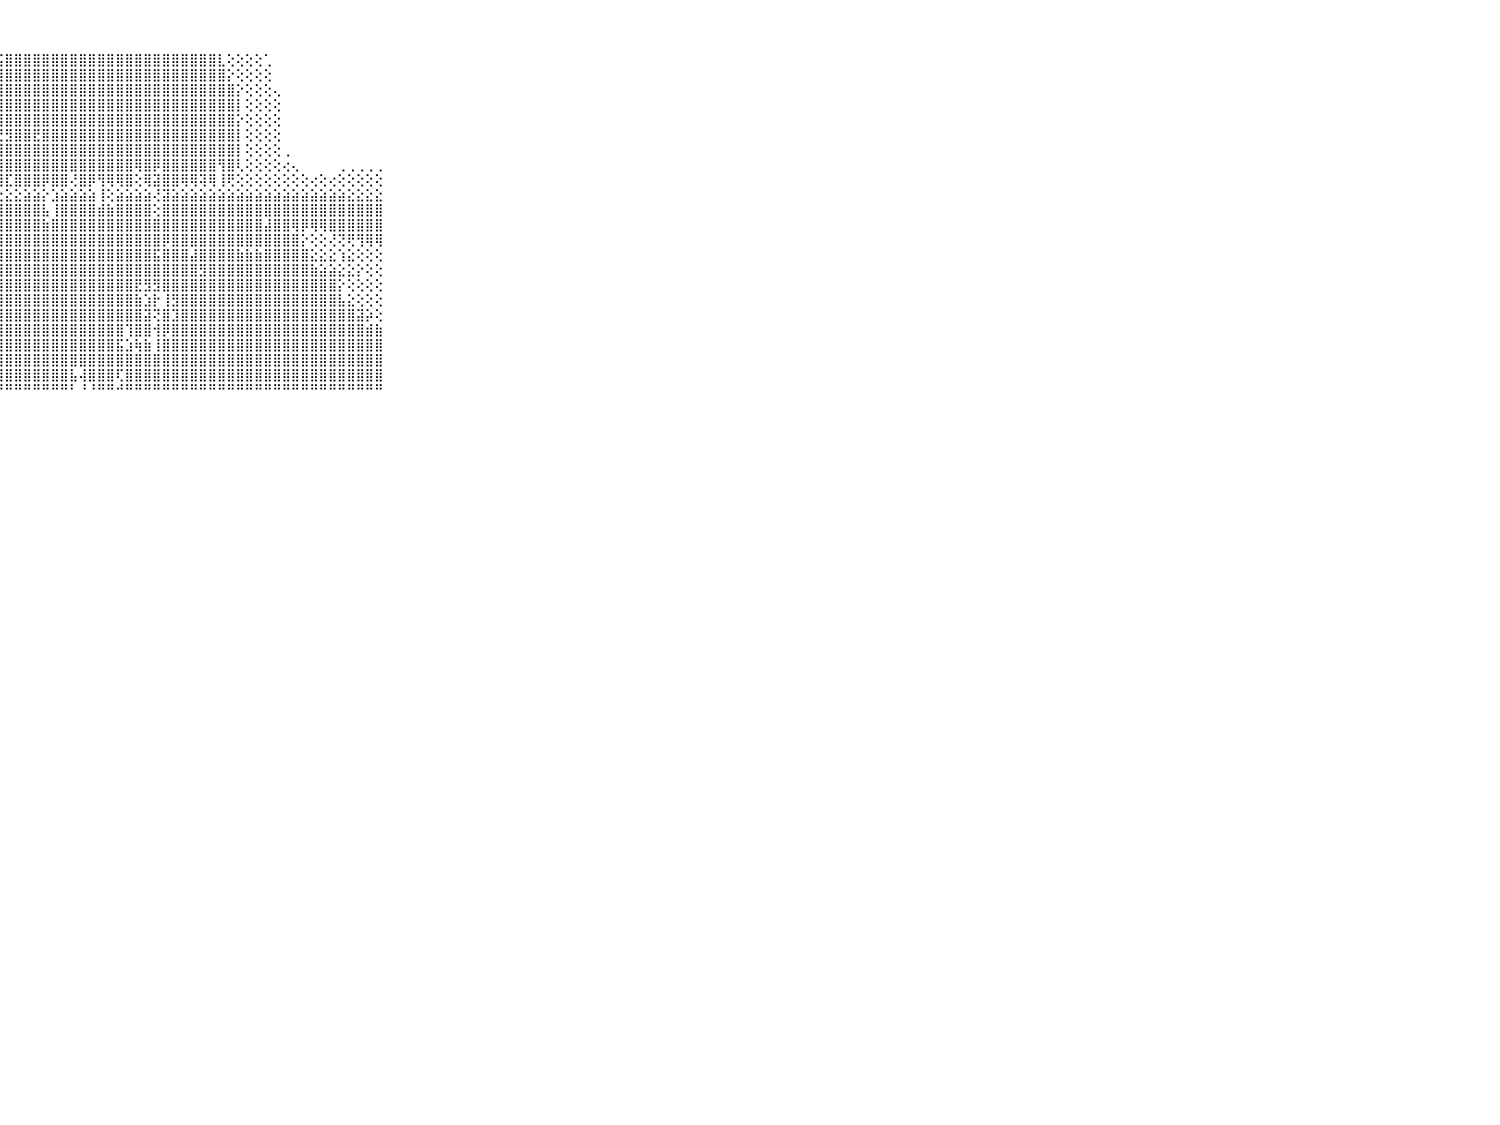

⠀⠀⠀⠀⠀⠀⠀⠀⠀⠀⠀⠀⠀⠀⠀⠀⠀⠀⠀⠀⠀⢄⢔⢕⢕⢱⣿⣯⣿⣿⣿⣿⣿⣿⣿⣿⣿⣿⣿⣿⣿⣿⣿⣿⣿⣿⣿⣿⣿⣿⣿⣇⢕⢕⢕⢕⢁⠀⠀⠀⠀⠀⠀⠀⠀⠀⠀⠀⠀⠀⠀⠀⠀⠀⠀⠀⠀⠀⠀⠀⠀
⠀⠀⠀⠀⠀⠀⠀⠀⠀⠀⠀⠀⠀⠀⠀⠀⠀⠀⠀⠀⢔⢕⢕⢕⢕⣼⣿⣿⣿⣿⣿⣿⣿⣿⣿⣿⣿⣿⣿⣿⣿⣿⣿⣿⣿⣿⣿⣿⣿⣿⣿⣿⡕⢕⢕⢕⢕⠀⠀⠀⠀⠀⠀⠀⠀⠀⠀⠀⠀⠀⠀⠀⠀⠀⠀⠀⠀⠀⠀⠀⠀
⠀⠀⠀⠀⠀⠀⠀⠀⠀⠀⠀⠀⠀⠀⠀⠀⠀⠀⠀⠀⢕⢕⢕⢕⣸⣿⣿⣿⣿⣿⣿⣿⣿⣿⣿⣿⣿⣿⣿⣿⣿⣿⣿⣿⣿⣿⣿⣿⣿⣿⣿⣿⣿⡕⢕⢕⢕⢄⠀⠀⠀⠀⠀⠀⠀⠀⠀⠀⠀⠀⠀⠀⠀⠀⠀⠀⠀⠀⠀⠀⠀
⠀⠀⠀⠀⠀⠀⠀⠀⠀⠀⠀⠀⠀⠀⠀⠀⠀⠀⢀⢕⢕⢕⢕⢕⣽⣿⣿⣿⣿⣿⣿⣿⣿⣿⣿⣿⣿⣿⣿⣿⣿⣿⣿⣿⣿⣿⣿⣿⣿⣿⣿⣿⣿⡇⢕⢕⢕⢕⠀⠀⠀⠀⠀⠀⠀⠀⠀⠀⠀⠀⠀⠀⠀⠀⠀⠀⠀⠀⠀⠀⠀
⠀⠀⠀⠀⠀⠀⠀⠀⠀⠀⠀⠀⠀⠀⠀⠀⠀⢔⢕⢕⢕⢕⢕⢕⢹⣿⣿⣿⣿⣿⣿⣿⣿⣿⣿⣿⣿⣿⣿⣿⣿⣿⣿⣿⣿⣿⣿⣿⣿⣿⣿⣿⣿⡕⢕⢕⢕⢕⠀⠀⠀⠀⠀⠀⠀⠀⠀⠀⠀⠀⠀⠀⠀⠀⠀⠀⠀⠀⠀⠀⠀
⠀⠀⠀⠀⠀⠀⠀⠀⠀⠀⠀⠀⠀⠀⠀⢀⢕⢕⢕⢕⢕⢕⢕⢕⢸⣿⣿⣟⣻⣿⣿⣟⣿⣿⣿⣿⣿⣿⣿⣿⣿⣿⣿⣿⣿⣿⣿⣿⣿⣿⣿⣿⣿⡇⢕⢕⢕⢕⠀⠀⠀⠀⠀⠀⠀⠀⠀⠀⠀⠀⠀⠀⠀⠀⠀⠀⠀⠀⠀⠀⠀
⠀⠀⠀⠀⠀⠀⠀⠀⠀⠀⠀⠀⠀⠀⢔⢔⢕⢕⢕⢕⢕⢕⡇⢕⢸⣿⣿⣿⣿⣿⣿⣿⣿⣿⣿⣿⣿⣿⣿⣿⣿⣿⣿⣿⣿⣿⣿⣿⣿⣿⣿⣿⣿⡇⢕⢕⢕⢕⢀⠀⠀⠀⠀⠀⠀⠀⠀⠀⠀⠀⠀⠀⠀⠀⠀⠀⠀⠀⠀⠀⠀
⠀⠀⠀⠀⠀⠀⠀⠀⠀⠀⠀⠀⠀⢑⢕⢕⢕⢕⢕⢕⢕⢕⢕⢕⢸⣿⡿⣿⣿⣿⣿⣿⣿⣿⣿⣿⣿⣿⣿⣿⣿⣿⢿⣿⡿⣿⣿⣿⣿⣿⣿⢻⣿⢇⢕⢕⢕⢕⢔⢄⠀⠀⠀⠀⢀⢀⢀⢀⢀⠀⠀⠀⠀⠀⠀⠀⠀⠀⠀⠀⠀
⠀⠀⠀⠀⠀⠀⠀⠀⠀⠀⠀⠀⠀⠕⢕⢕⢕⢕⢕⢕⢕⣕⡕⢕⢕⣿⡇⣿⣏⣿⣿⣿⡿⣿⣿⢜⣿⡿⢻⢿⢿⣿⢕⢿⣽⣿⣿⢿⢿⢽⢿⢸⢟⢕⢕⢕⢕⢕⢕⢕⢕⢔⢕⢔⢕⢕⢕⢕⢕⠀⠀⠀⠀⠀⠀⠀⠀⠀⠀⠀⠀
⠀⠀⠀⠀⠀⠀⠀⠀⠀⠀⠀⢀⣀⣀⣔⣕⣕⣕⣕⣕⣕⣝⣕⣗⣕⣕⣕⣕⣕⣕⣵⣵⡕⣱⣵⣵⣵⣵⢸⢕⣵⣵⣵⣵⢜⣽⣵⣵⣵⣵⣵⣵⣵⣵⣵⣵⣵⣵⣵⣵⣵⣵⣵⣵⣵⣕⣕⣕⣕⠀⠀⠀⠀⠀⠀⠀⠀⠀⠀⠀⠀
⠀⠀⠀⠀⠀⠀⠀⠀⠀⠀⠀⣿⣿⣿⣿⣿⣿⣿⣿⣿⣿⣿⣿⣿⣿⣿⣿⣿⣿⣿⣿⣿⣧⢸⣿⣿⣿⣿⣾⣷⣿⣿⣿⣿⢕⣿⣿⣿⣿⣿⣿⣿⣿⣿⣿⣿⣿⣿⣿⣿⣿⣿⣿⣿⣿⣿⣿⣿⣿⠀⠀⠀⠀⠀⠀⠀⠀⠀⠀⠀⠀
⠀⠀⠀⠀⠀⠀⠀⠀⠀⠀⠀⣾⣿⣿⣿⣿⣿⣿⣿⣿⣿⣻⣿⣿⣿⣿⣿⣿⣿⣿⣿⣿⣷⣿⣿⣿⣿⣿⣿⣿⣿⣿⣿⣿⣿⣿⣿⣿⣿⣿⣿⣿⣿⣿⣿⣿⣼⣿⣿⢿⡿⢿⢿⣿⣿⣿⣿⣿⣿⠀⠀⠀⠀⠀⠀⠀⠀⠀⠀⠀⠀
⠀⠀⠀⠀⠀⠀⠀⠀⠀⠀⠀⣵⣵⣵⣼⣿⣿⣿⣿⣿⣿⣽⣿⣿⣿⣿⣿⣿⣿⣿⣿⣿⣿⣿⣿⣿⣿⣿⣿⣿⣿⣿⣿⣿⣿⡿⣿⣿⣿⣿⣿⣿⣿⣿⣿⣿⣿⣿⣿⣿⡕⢕⢕⢜⢝⢟⢻⢿⢿⠀⠀⠀⠀⠀⠀⠀⠀⠀⠀⠀⠀
⠀⠀⠀⠀⠀⠀⠀⠀⠀⠀⠀⣺⣿⣿⣿⣽⣿⣿⣿⣿⣿⣟⣻⣿⣿⣿⣿⣿⣿⣿⣿⣿⣿⣿⣿⣿⣿⣿⣿⣿⣿⣿⣿⣿⣯⣿⣿⣿⣼⣿⣿⣿⣿⣷⣷⣷⣿⣿⣿⣿⣿⣕⣕⣕⢱⣕⢕⢕⢕⠀⠀⠀⠀⠀⠀⠀⠀⠀⠀⠀⠀
⠀⠀⠀⠀⠀⠀⠀⠀⠀⠀⠀⣿⣿⣿⣿⣿⣿⡿⢽⣿⣿⣿⣿⣿⣿⣿⣿⣿⣿⣿⣿⣿⣿⣿⣿⣿⣿⣿⣿⣿⣿⣿⣿⣿⣿⣿⣿⣿⣿⣻⣿⣿⣿⣿⣿⣿⣿⣿⣿⣿⣿⣷⣵⣵⣕⣕⡕⢕⢕⠀⠀⠀⠀⠀⠀⠀⠀⠀⠀⠀⠀
⠀⠀⠀⠀⠀⠀⠀⠀⠀⠀⠀⣿⣿⣿⣿⣯⣿⣿⣾⣿⣿⣿⣽⣿⣿⣿⣿⣿⣿⣿⣿⣿⣿⣿⣿⣿⣿⣿⣿⣿⣿⣿⣟⣻⣻⣿⣿⣿⣿⣿⣿⣿⣿⣿⣿⣿⣿⣿⣿⣿⣿⣿⣿⣿⡕⢕⢕⢕⢕⠀⠀⠀⠀⠀⠀⠀⠀⠀⠀⠀⠀
⠀⠀⠀⠀⠀⠀⠀⠀⠀⠀⠀⣿⣿⣿⣿⣿⣿⣿⣿⣿⣿⡟⢏⣹⣻⣿⣿⣿⣿⣿⣿⣿⣿⣿⣿⣿⣿⣿⣿⣿⣿⣿⣷⣱⡗⢸⣻⣿⣿⣿⣿⣿⣿⣿⣿⣿⣿⣿⣿⣿⣿⣿⣿⣿⣧⣕⢕⢕⢕⠀⠀⠀⠀⠀⠀⠀⠀⠀⠀⠀⠀
⠀⠀⠀⠀⠀⠀⠀⠀⠀⠀⠀⣿⣿⣿⣿⣿⣟⣻⣿⣿⣿⣿⣿⣿⣿⣿⣿⣿⣿⣿⣿⣿⣿⣿⣿⣿⣿⣿⣿⣿⣿⣿⣿⣽⢝⣿⣹⣿⣿⣿⣿⣿⣿⣿⣿⣿⣿⣿⣿⣿⣿⣿⣿⣿⣿⣿⣽⡵⢕⠀⠀⠀⠀⠀⠀⠀⠀⠀⠀⠀⠀
⠀⠀⠀⠀⠀⠀⠀⠀⠀⠀⠀⣿⣿⣿⡟⢿⢻⣿⢻⣿⣿⣿⣿⣿⣿⣿⣿⣿⣿⣿⣿⣿⣿⣿⣿⣿⣿⣿⣿⣿⣿⢹⣿⣿⢺⡿⣿⣿⣿⣿⣿⣿⣿⣿⣿⣿⣿⣿⣿⣿⣿⣿⣿⣿⣿⣿⣿⣾⣷⠀⠀⠀⠀⠀⠀⠀⠀⠀⠀⠀⠀
⠀⠀⠀⠀⠀⠀⠀⠀⠀⠀⠀⢕⢸⣕⣱⣵⣾⣿⣾⣿⣿⣿⣿⣿⣿⣿⣿⣿⣿⣿⣿⣿⣿⣿⣿⣿⣿⣿⣿⣿⣯⣱⢷⣷⢸⣿⣿⣿⣿⣿⣿⣿⣿⣿⣿⣿⣿⣿⣿⣿⣿⣿⣿⣿⣿⣿⣿⣿⣿⠀⠀⠀⠀⠀⠀⠀⠀⠀⠀⠀⠀
⠀⠀⠀⠀⠀⠀⠀⠀⠀⠀⠀⢻⡇⣿⣿⣿⣿⣿⣿⣿⣿⣿⣿⣿⣿⣿⣿⣿⣿⣿⣿⣿⣿⣿⣿⣿⣿⣿⣿⣿⣿⣿⣿⣿⣿⣿⣿⣿⣿⣿⣿⣿⣿⣿⣿⣿⣿⣿⣿⣿⣿⣿⣿⣿⣿⣿⣿⣿⣿⠀⠀⠀⠀⠀⠀⠀⠀⠀⠀⠀⠀
⠀⠀⠀⠀⠀⠀⠀⠀⠀⠀⠀⣱⣇⣿⣿⣿⣿⣿⣿⣿⣿⣿⣿⣿⣿⣿⣿⣿⣿⣿⣿⣿⣿⣿⣿⣧⢼⣿⣿⣿⢏⣿⣿⣿⣿⣿⣿⣿⣿⣿⣿⣿⣿⣿⣿⣿⣿⣿⣿⣿⣿⣿⣿⣿⣿⣿⣿⣿⣿⠀⠀⠀⠀⠀⠀⠀⠀⠀⠀⠀⠀
⠀⠀⠀⠀⠀⠀⠀⠀⠀⠀⠀⠛⠛⠛⠛⠛⠛⠛⠛⠛⠛⠛⠛⠛⠛⠛⠛⠛⠛⠛⠛⠛⠛⠛⠛⠃⠘⠘⠛⠛⠚⠛⠛⠛⠛⠛⠛⠛⠛⠛⠛⠛⠛⠛⠛⠛⠛⠛⠛⠛⠛⠛⠛⠛⠛⠛⠛⠛⠛⠀⠀⠀⠀⠀⠀⠀⠀⠀⠀⠀⠀